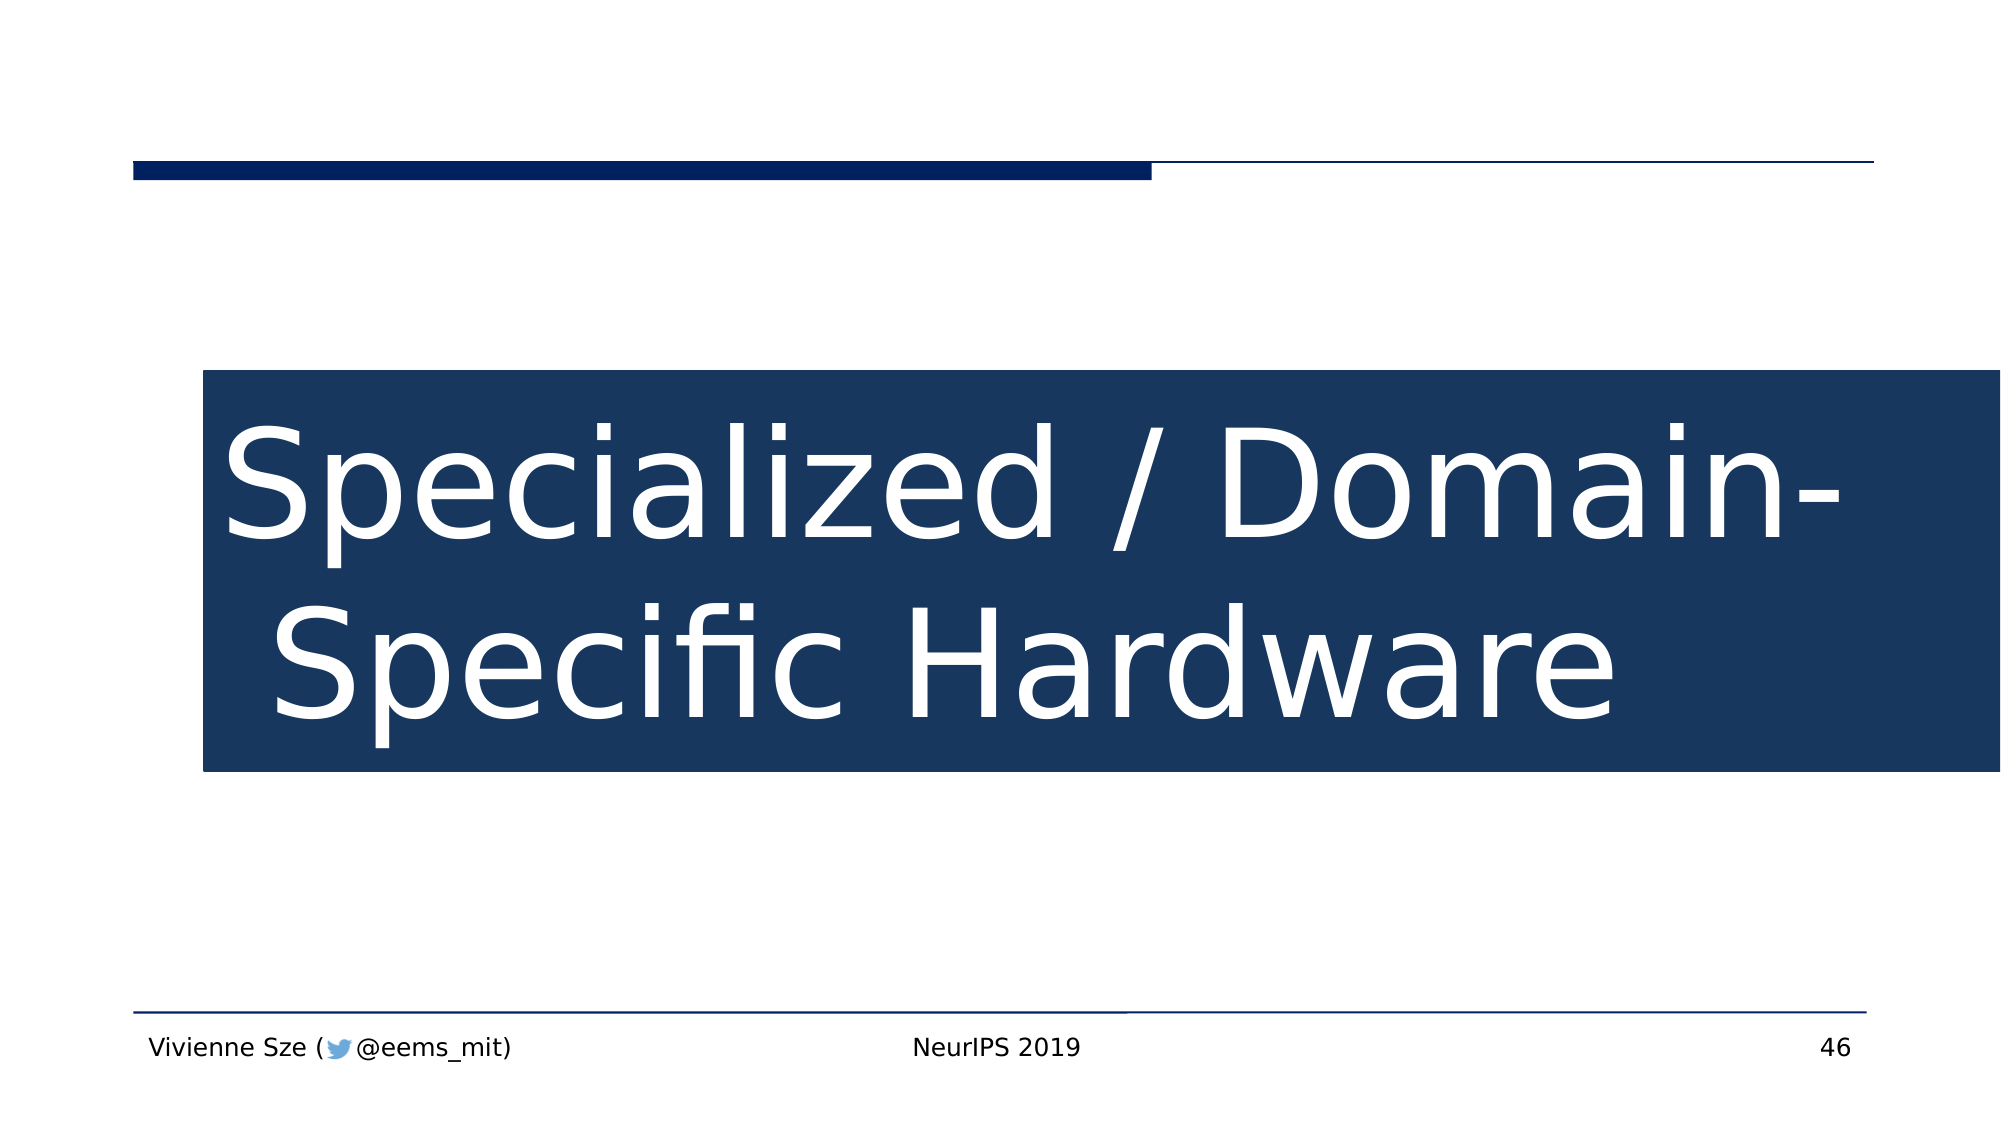

# Specialized / Domain-  Specific Hardware
Vivienne Sze (
@eems_mit)
NeurIPS 2019
46